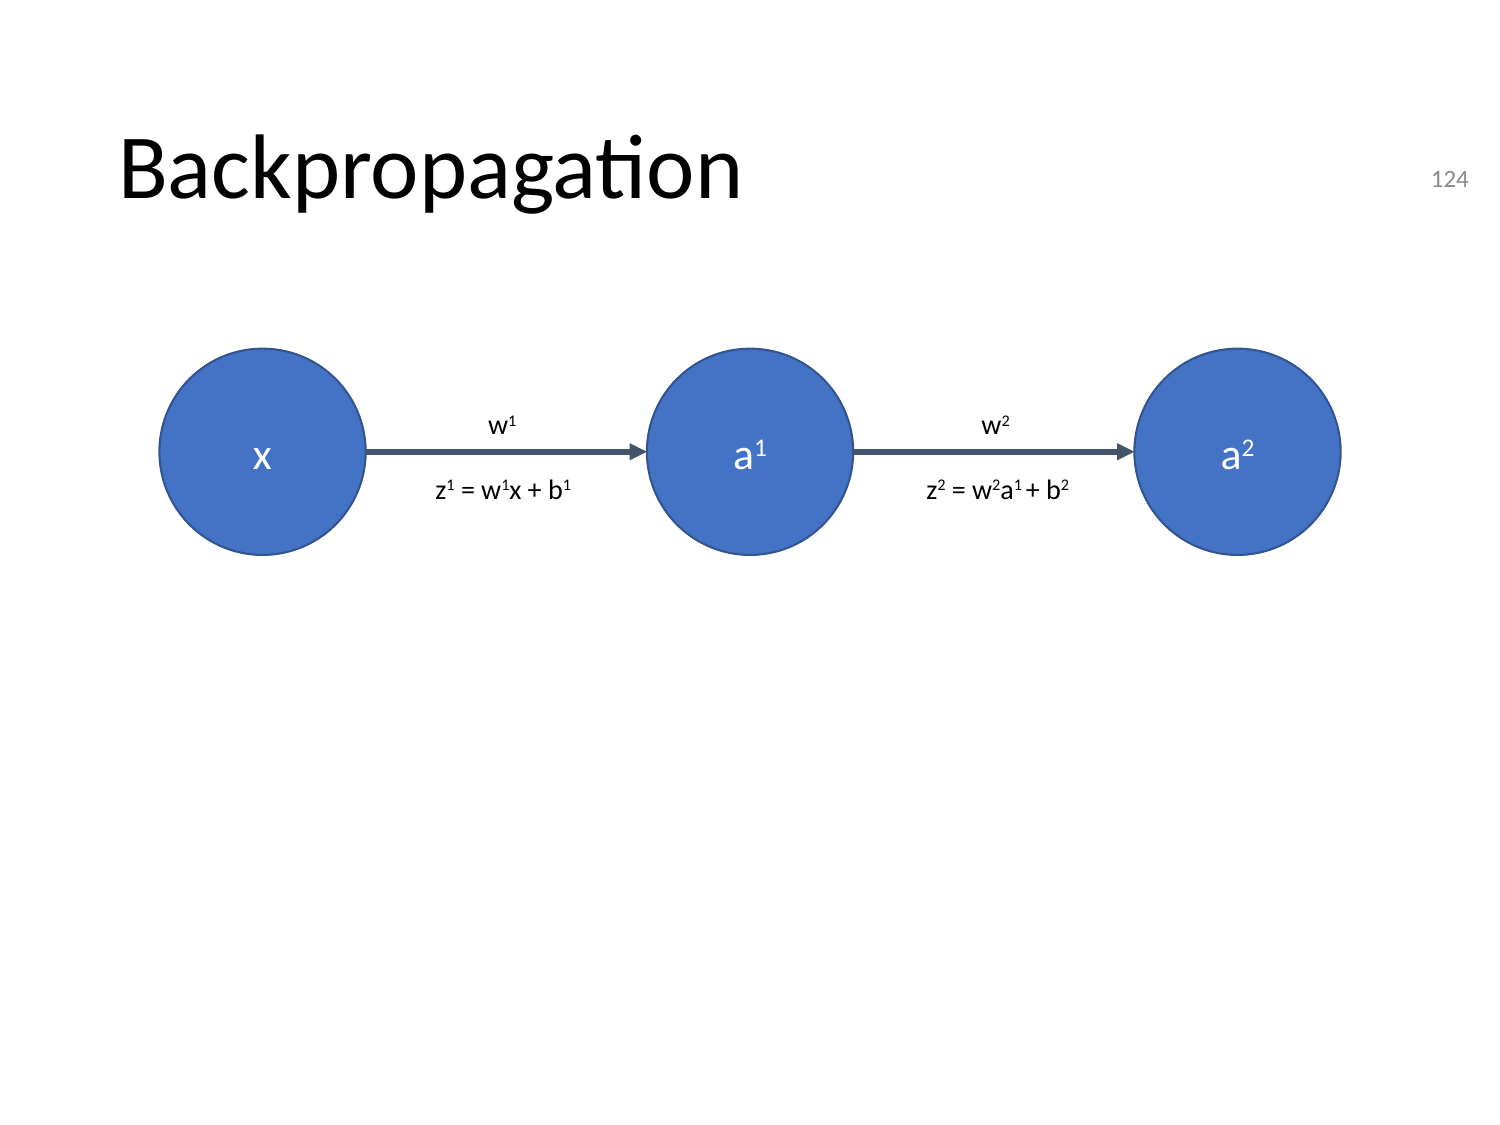

# Backpropagation
124
x
a1
a2
w1
w2
z1 = w1x + b1
z2 = w2a1 + b2